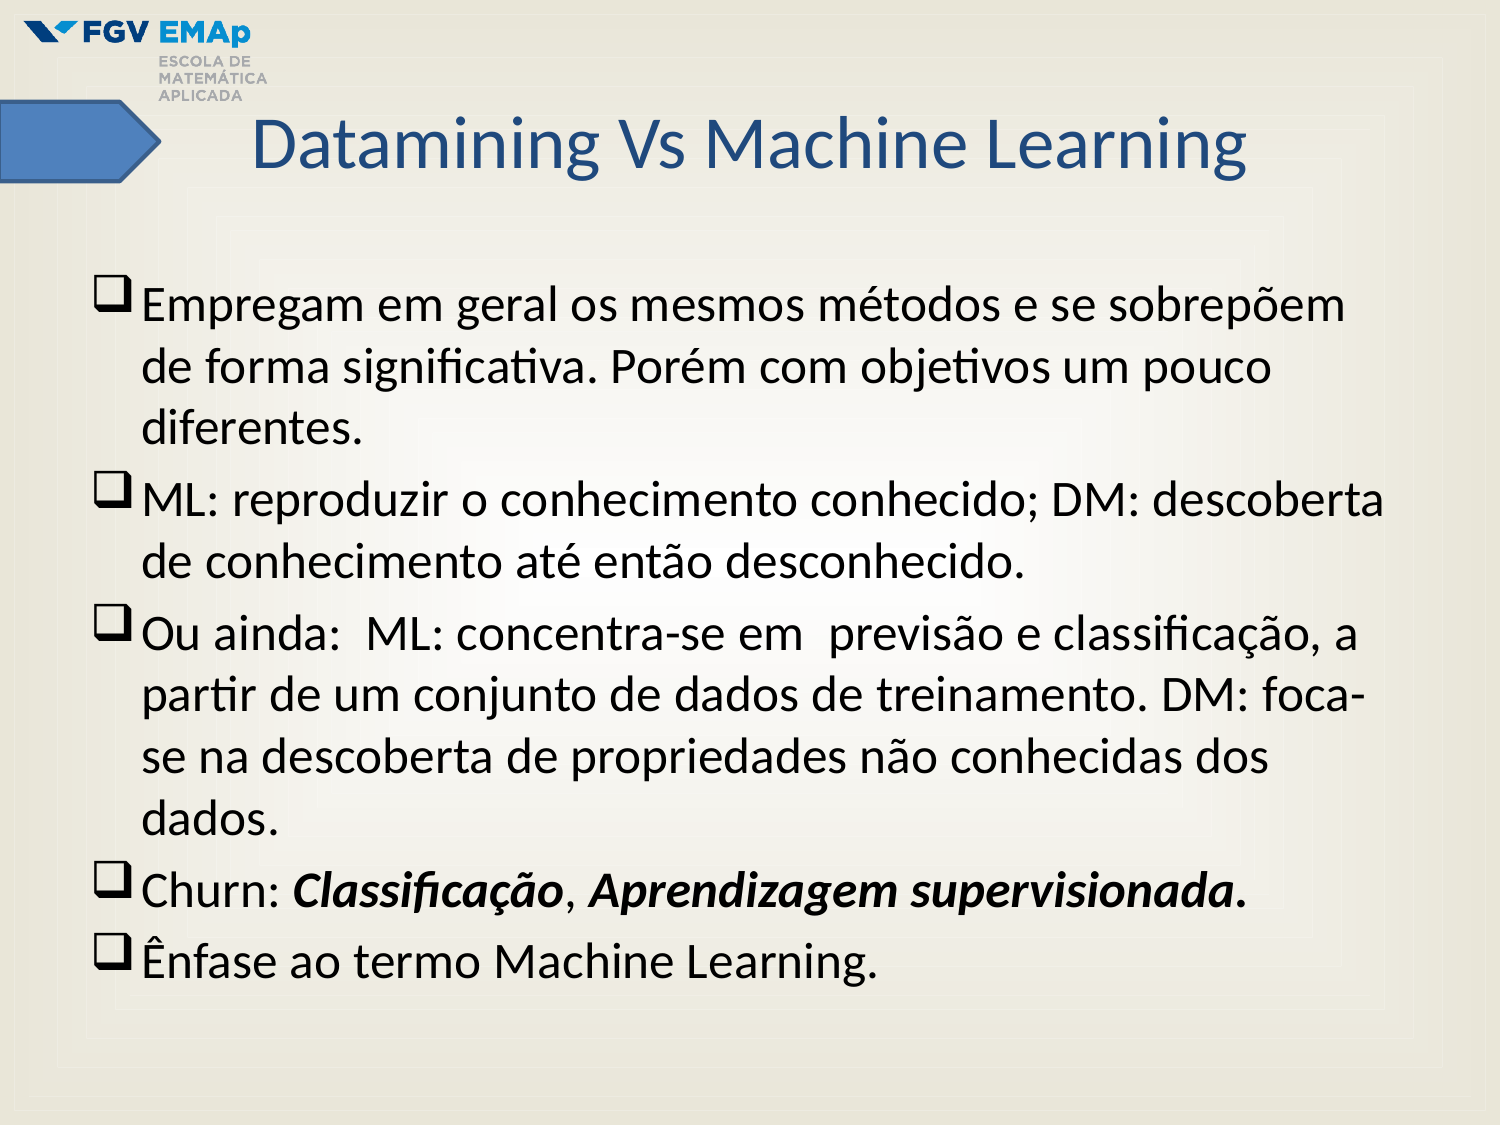

# Datamining Vs Machine Learning
Empregam em geral os mesmos métodos e se sobrepõem de forma significativa. Porém com objetivos um pouco diferentes.
ML: reproduzir o conhecimento conhecido; DM: descoberta de conhecimento até então desconhecido.
Ou ainda:  ML: concentra-se em  previsão e classificação, a partir de um conjunto de dados de treinamento. DM: foca-se na descoberta de propriedades não conhecidas dos dados.
Churn: Classificação, Aprendizagem supervisionada.
Ênfase ao termo Machine Learning.